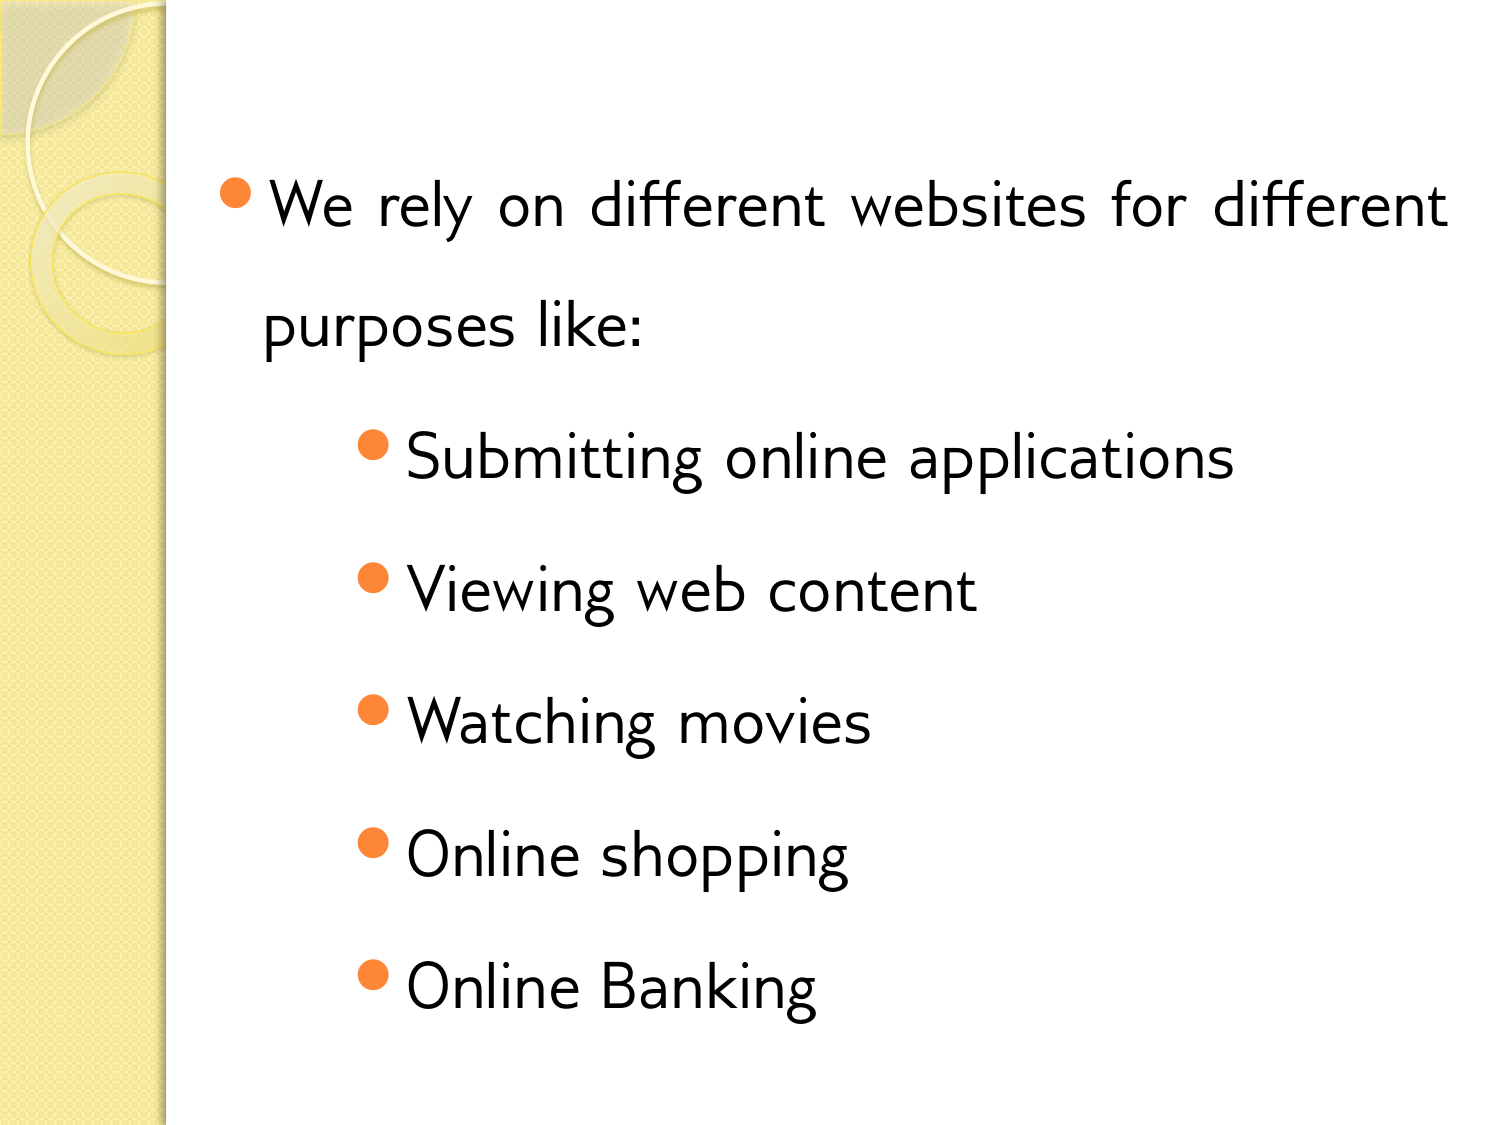

We rely on different websites for different purposes like:
Submitting online applications
Viewing web content
Watching movies
Online shopping
Online Banking